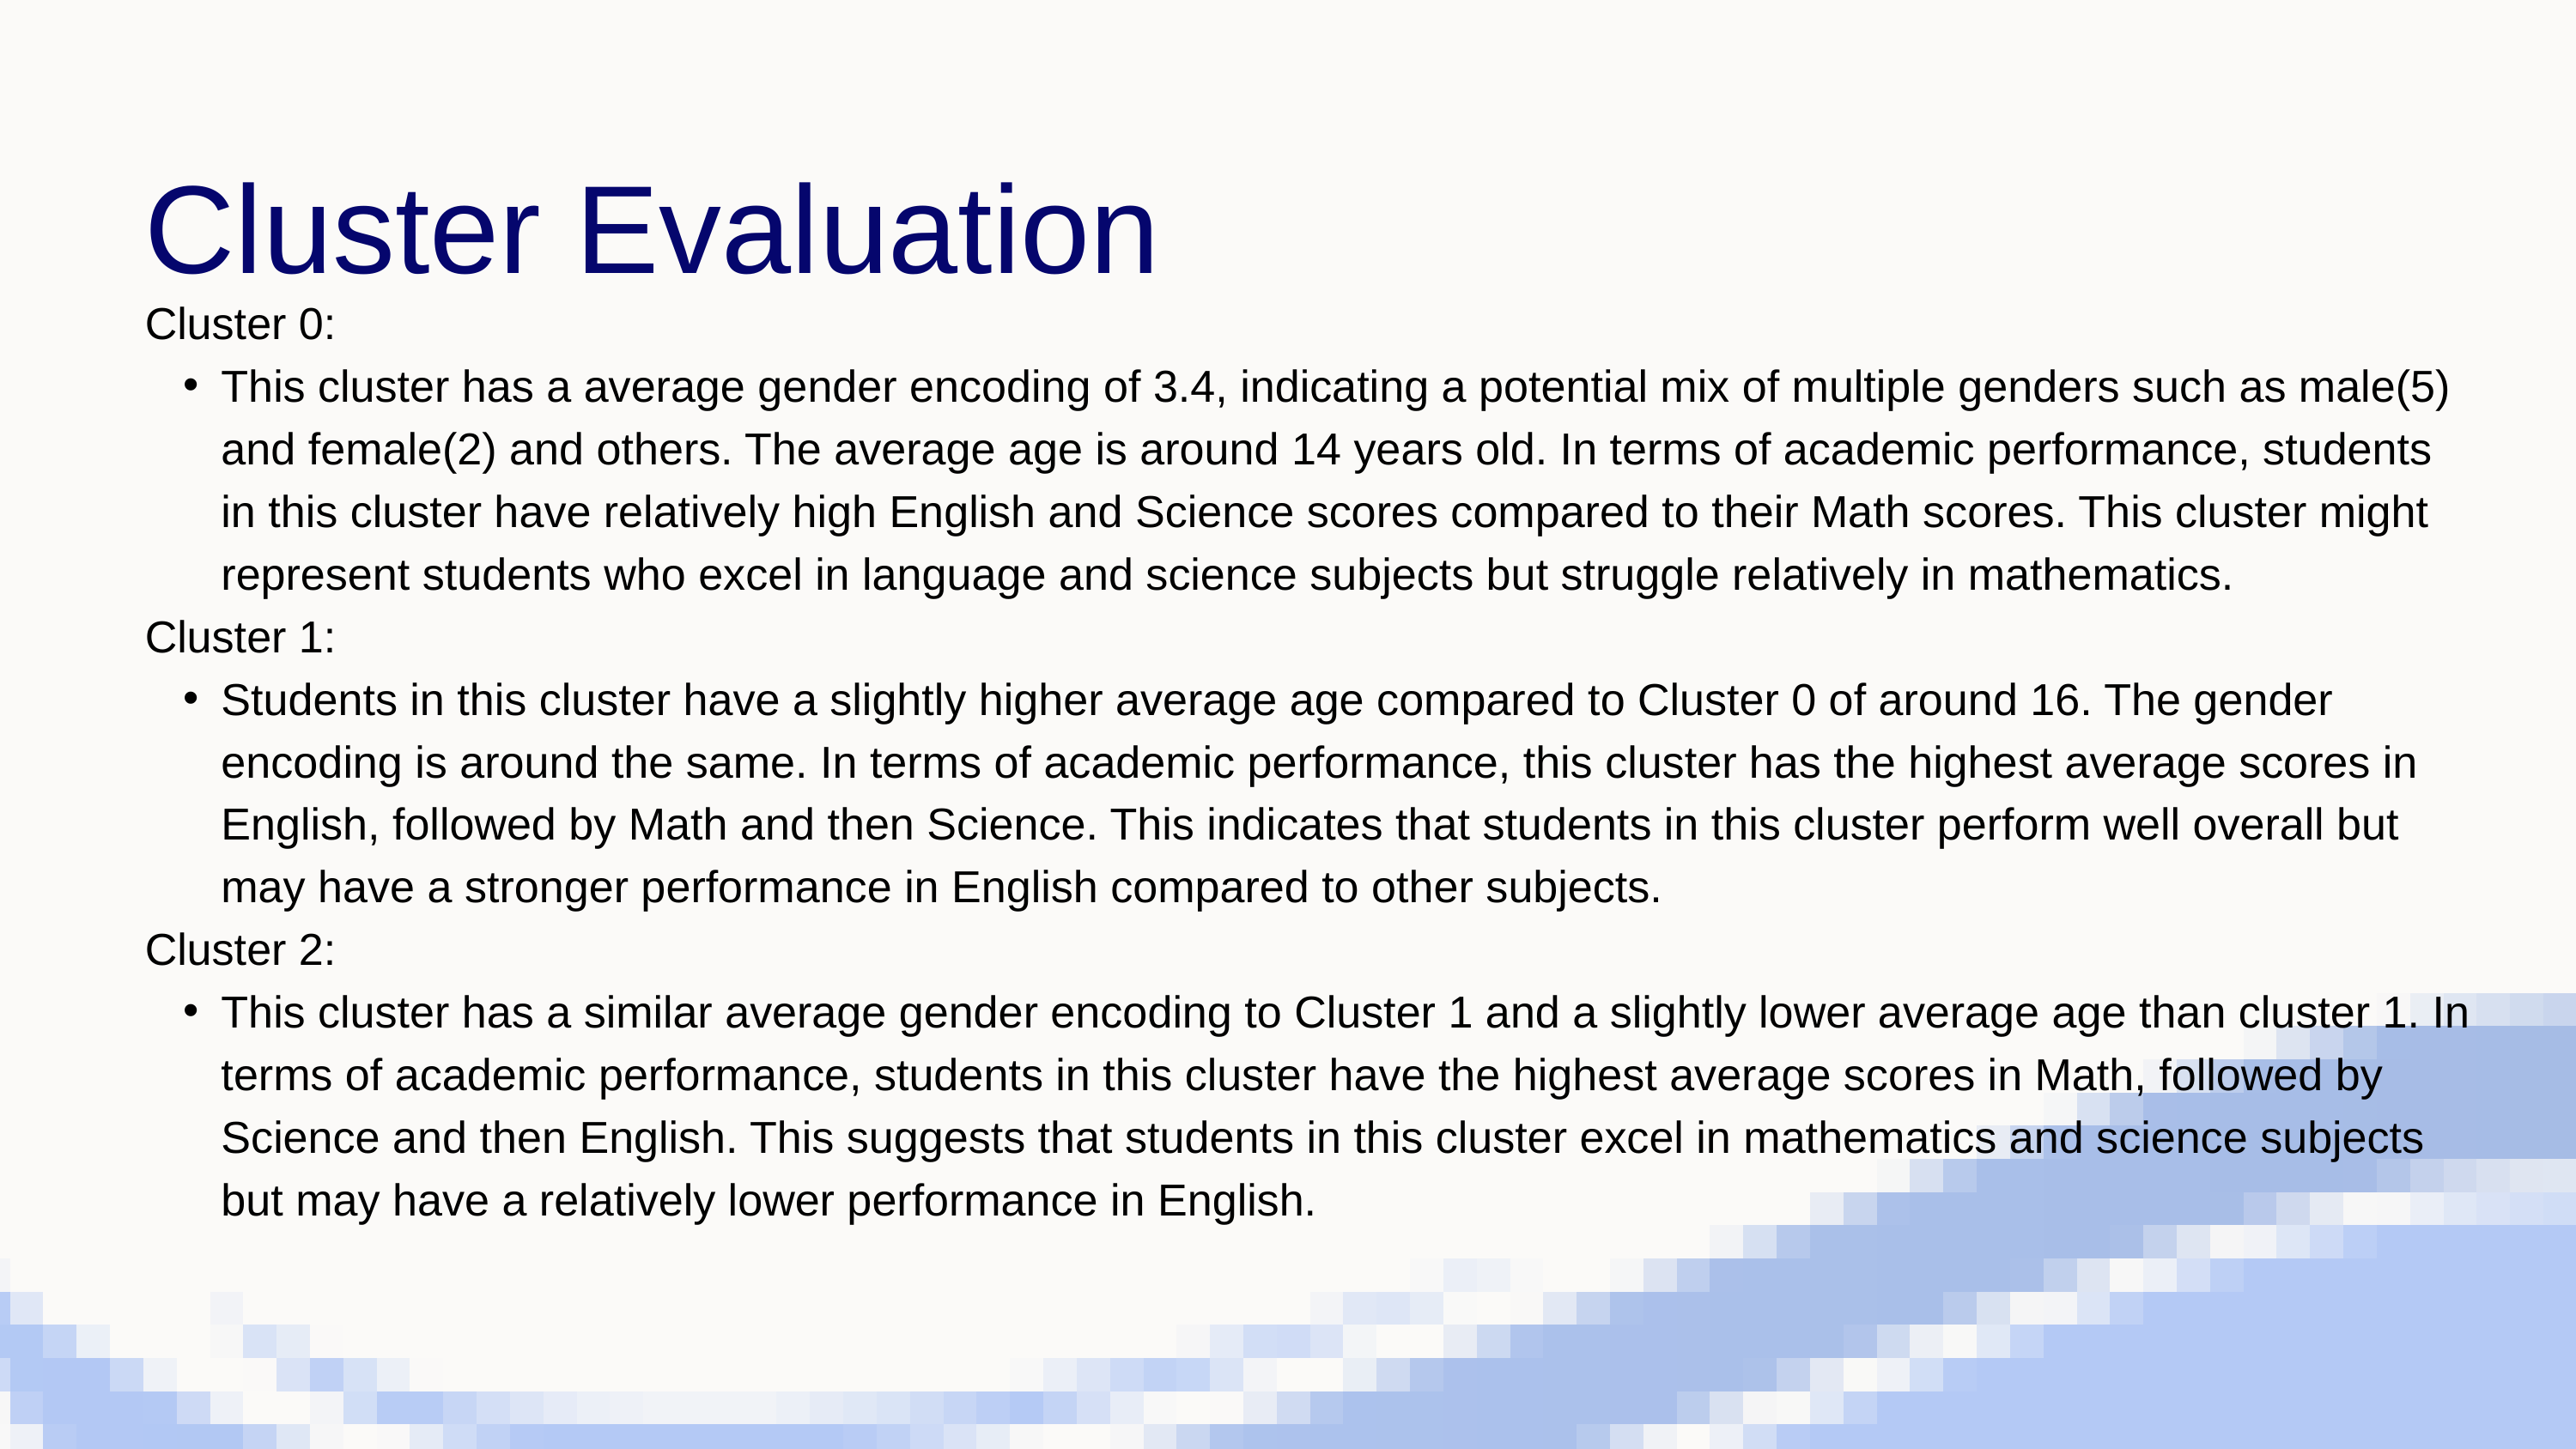

Cluster Evaluation
Cluster 0:
This cluster has a average gender encoding of 3.4, indicating a potential mix of multiple genders such as male(5) and female(2) and others. The average age is around 14 years old. In terms of academic performance, students in this cluster have relatively high English and Science scores compared to their Math scores. This cluster might represent students who excel in language and science subjects but struggle relatively in mathematics.
Cluster 1:
Students in this cluster have a slightly higher average age compared to Cluster 0 of around 16. The gender encoding is around the same. In terms of academic performance, this cluster has the highest average scores in English, followed by Math and then Science. This indicates that students in this cluster perform well overall but may have a stronger performance in English compared to other subjects.
Cluster 2:
This cluster has a similar average gender encoding to Cluster 1 and a slightly lower average age than cluster 1. In terms of academic performance, students in this cluster have the highest average scores in Math, followed by Science and then English. This suggests that students in this cluster excel in mathematics and science subjects but may have a relatively lower performance in English.